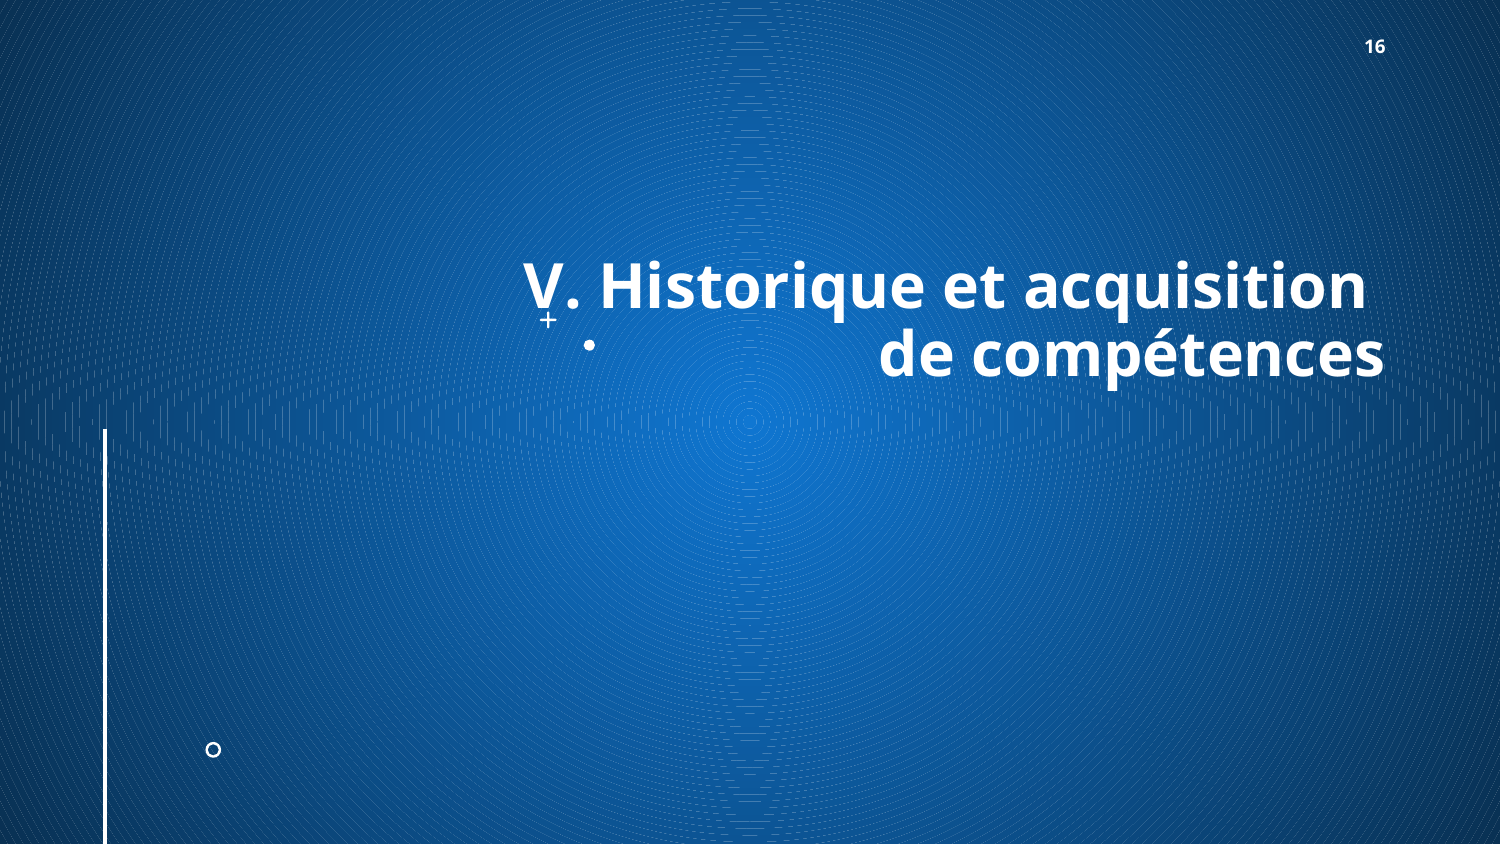

16
# V. Historique et acquisition de compétences